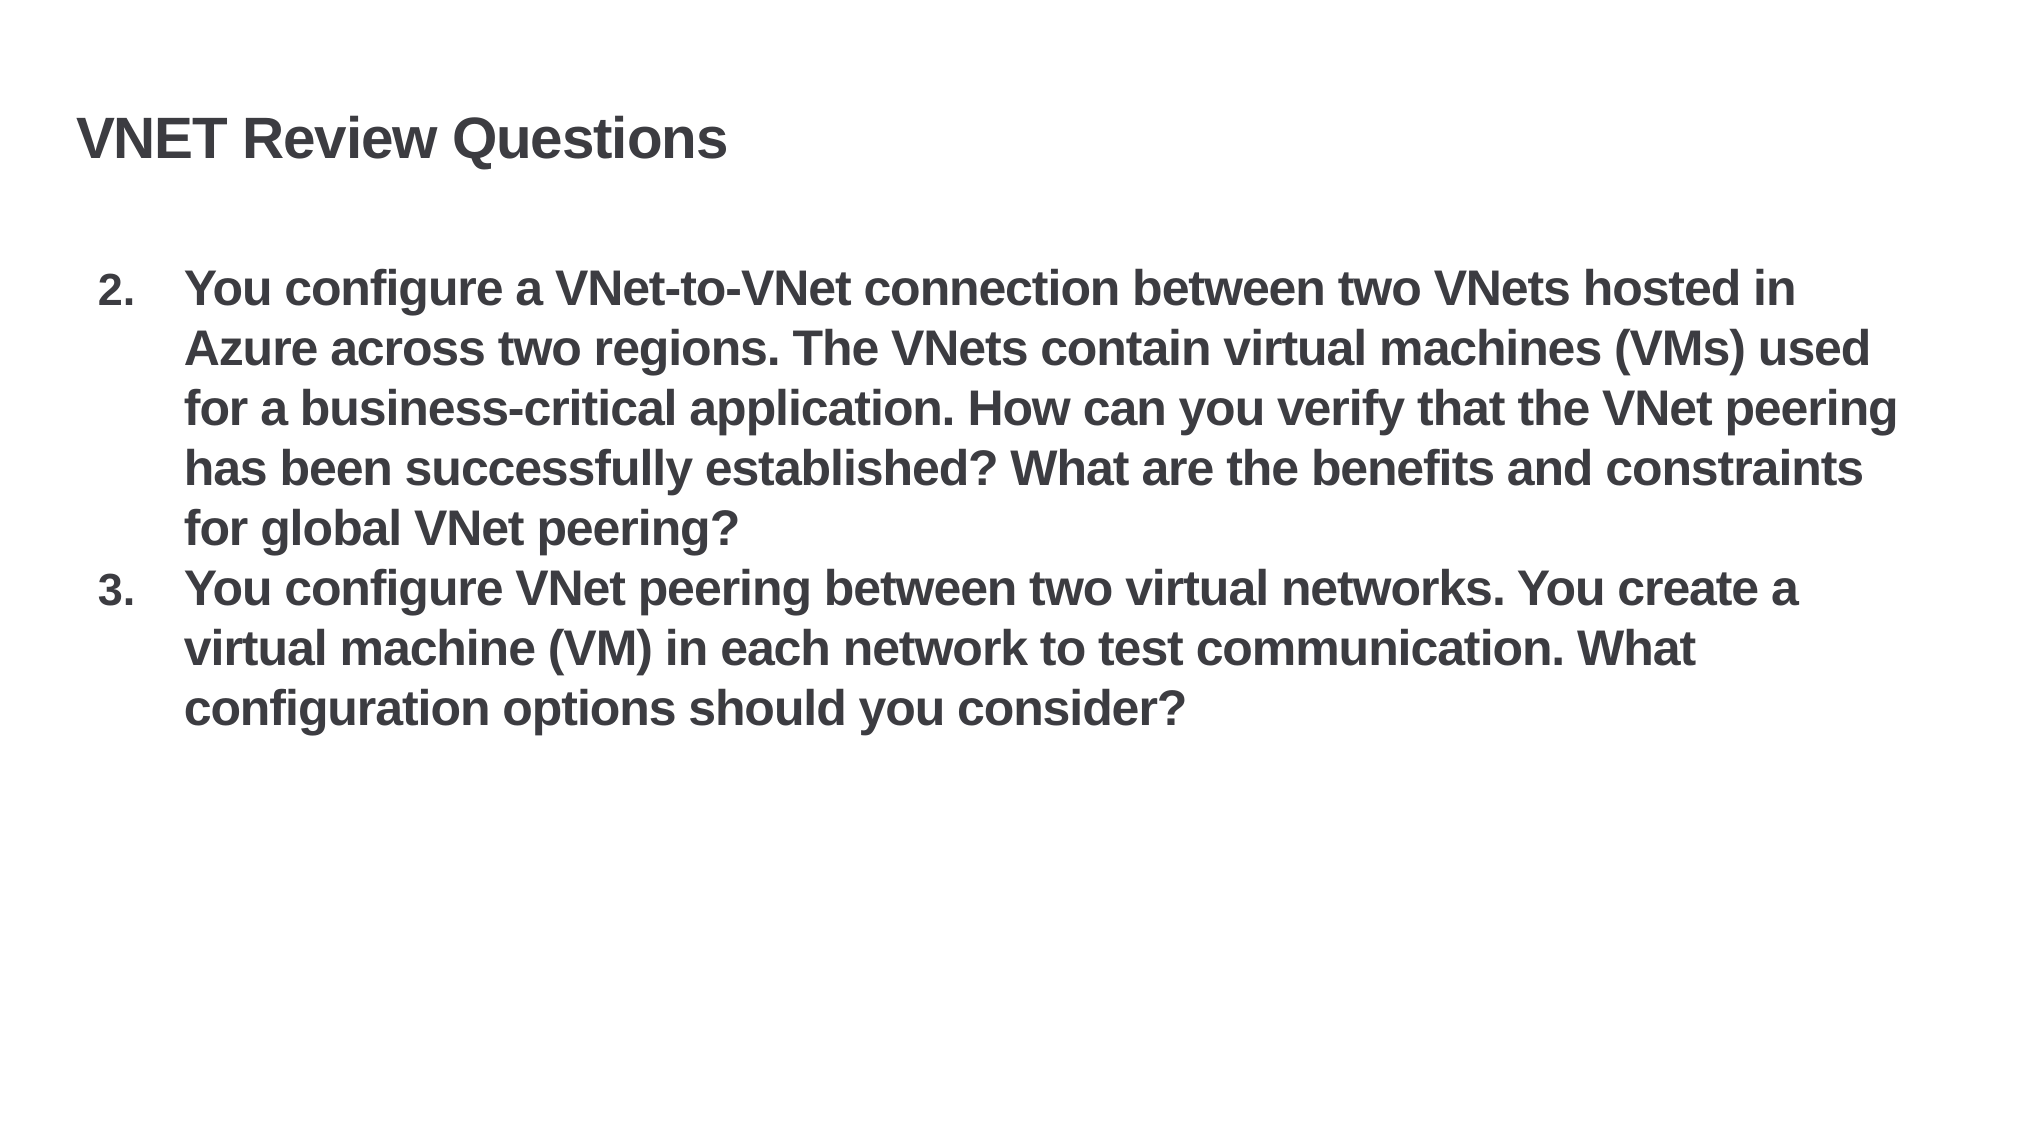

# VNET Review Questions
You configure a VNet-to-VNet connection between two VNets hosted in Azure across two regions. The VNets contain virtual machines (VMs) used for a business-critical application. How can you verify that the VNet peering has been successfully established? What are the benefits and constraints for global VNet peering?
You configure VNet peering between two virtual networks. You create a virtual machine (VM) in each network to test communication. What configuration options should you consider?